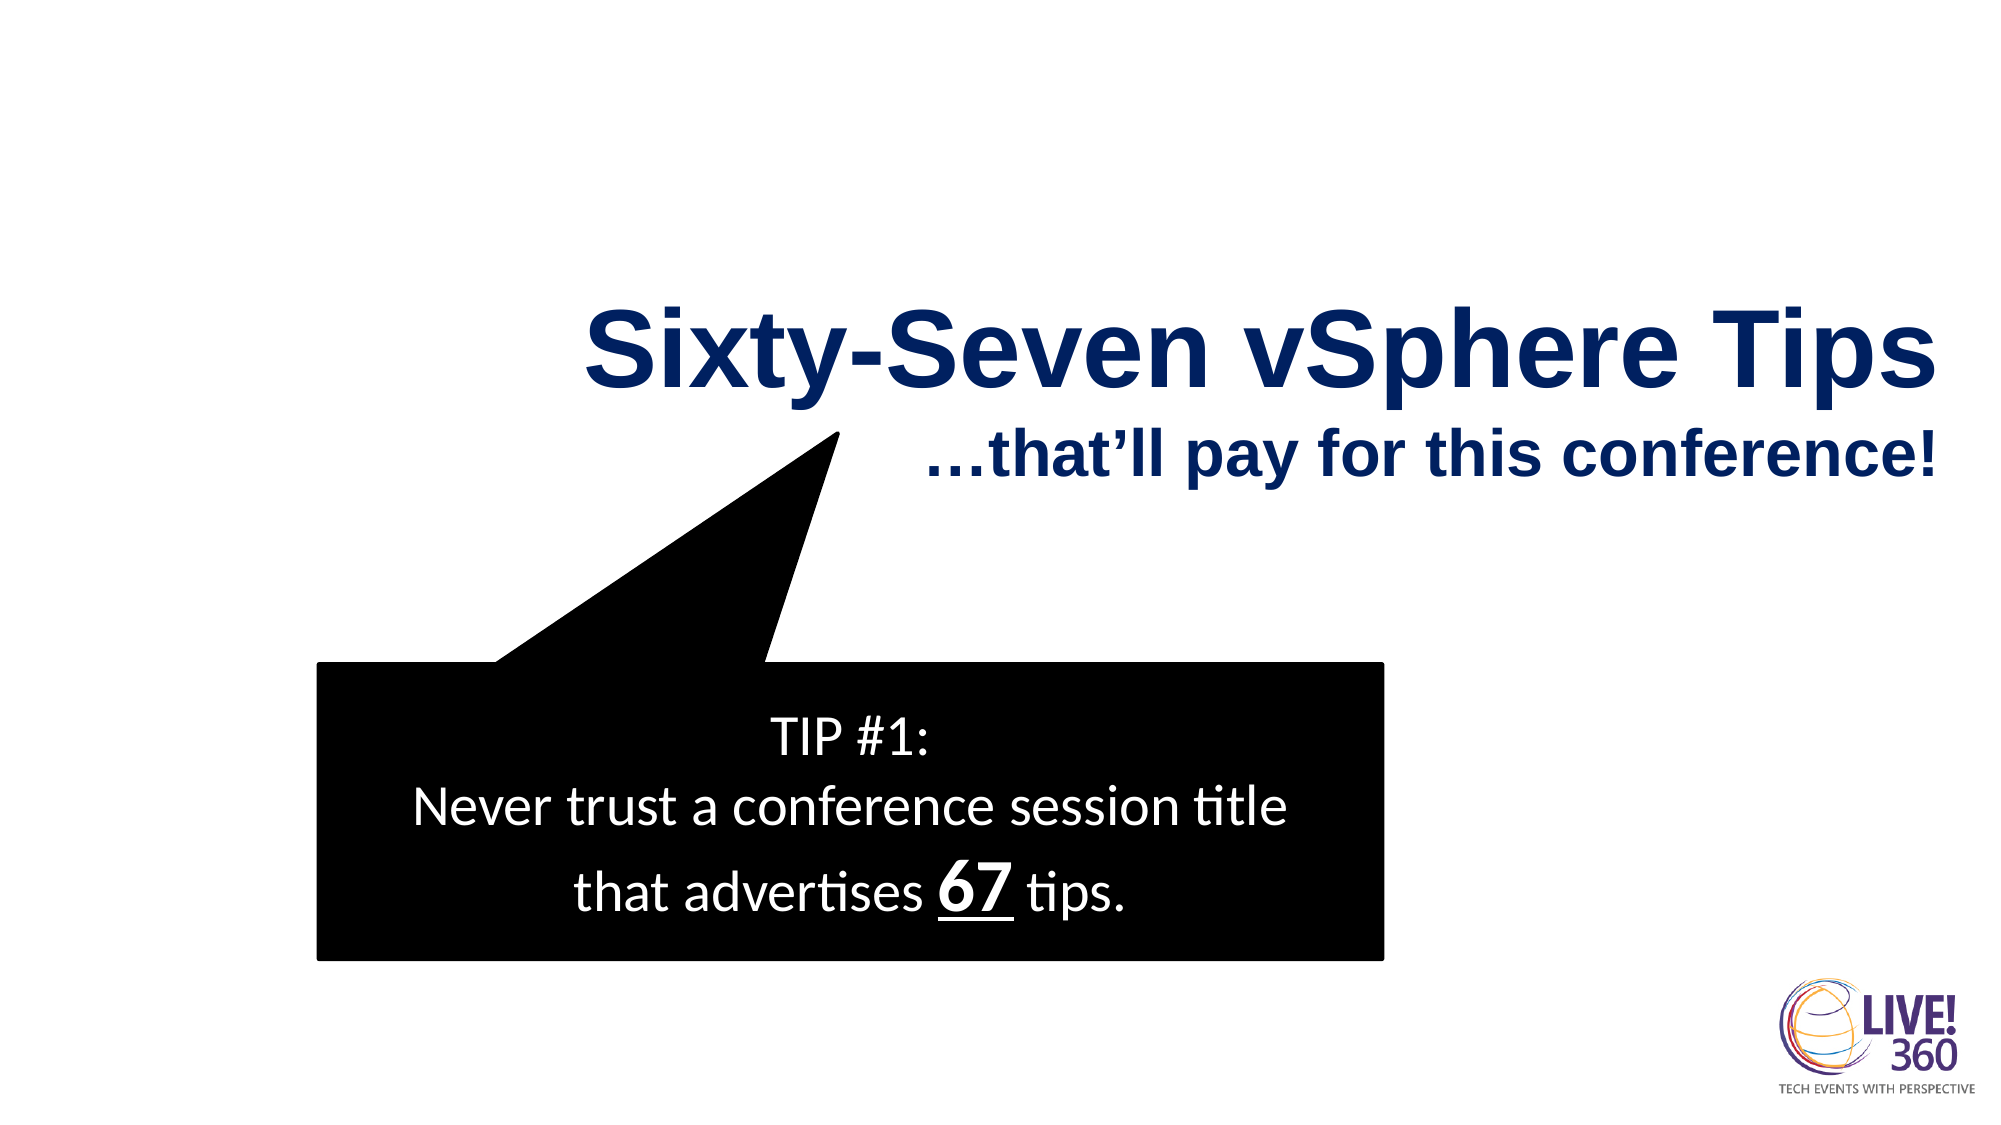

Sixty-Seven vSphere Tips
…that’ll pay for this conference!
TIP #1:
Never trust a conference session title
that advertises 67 tips.